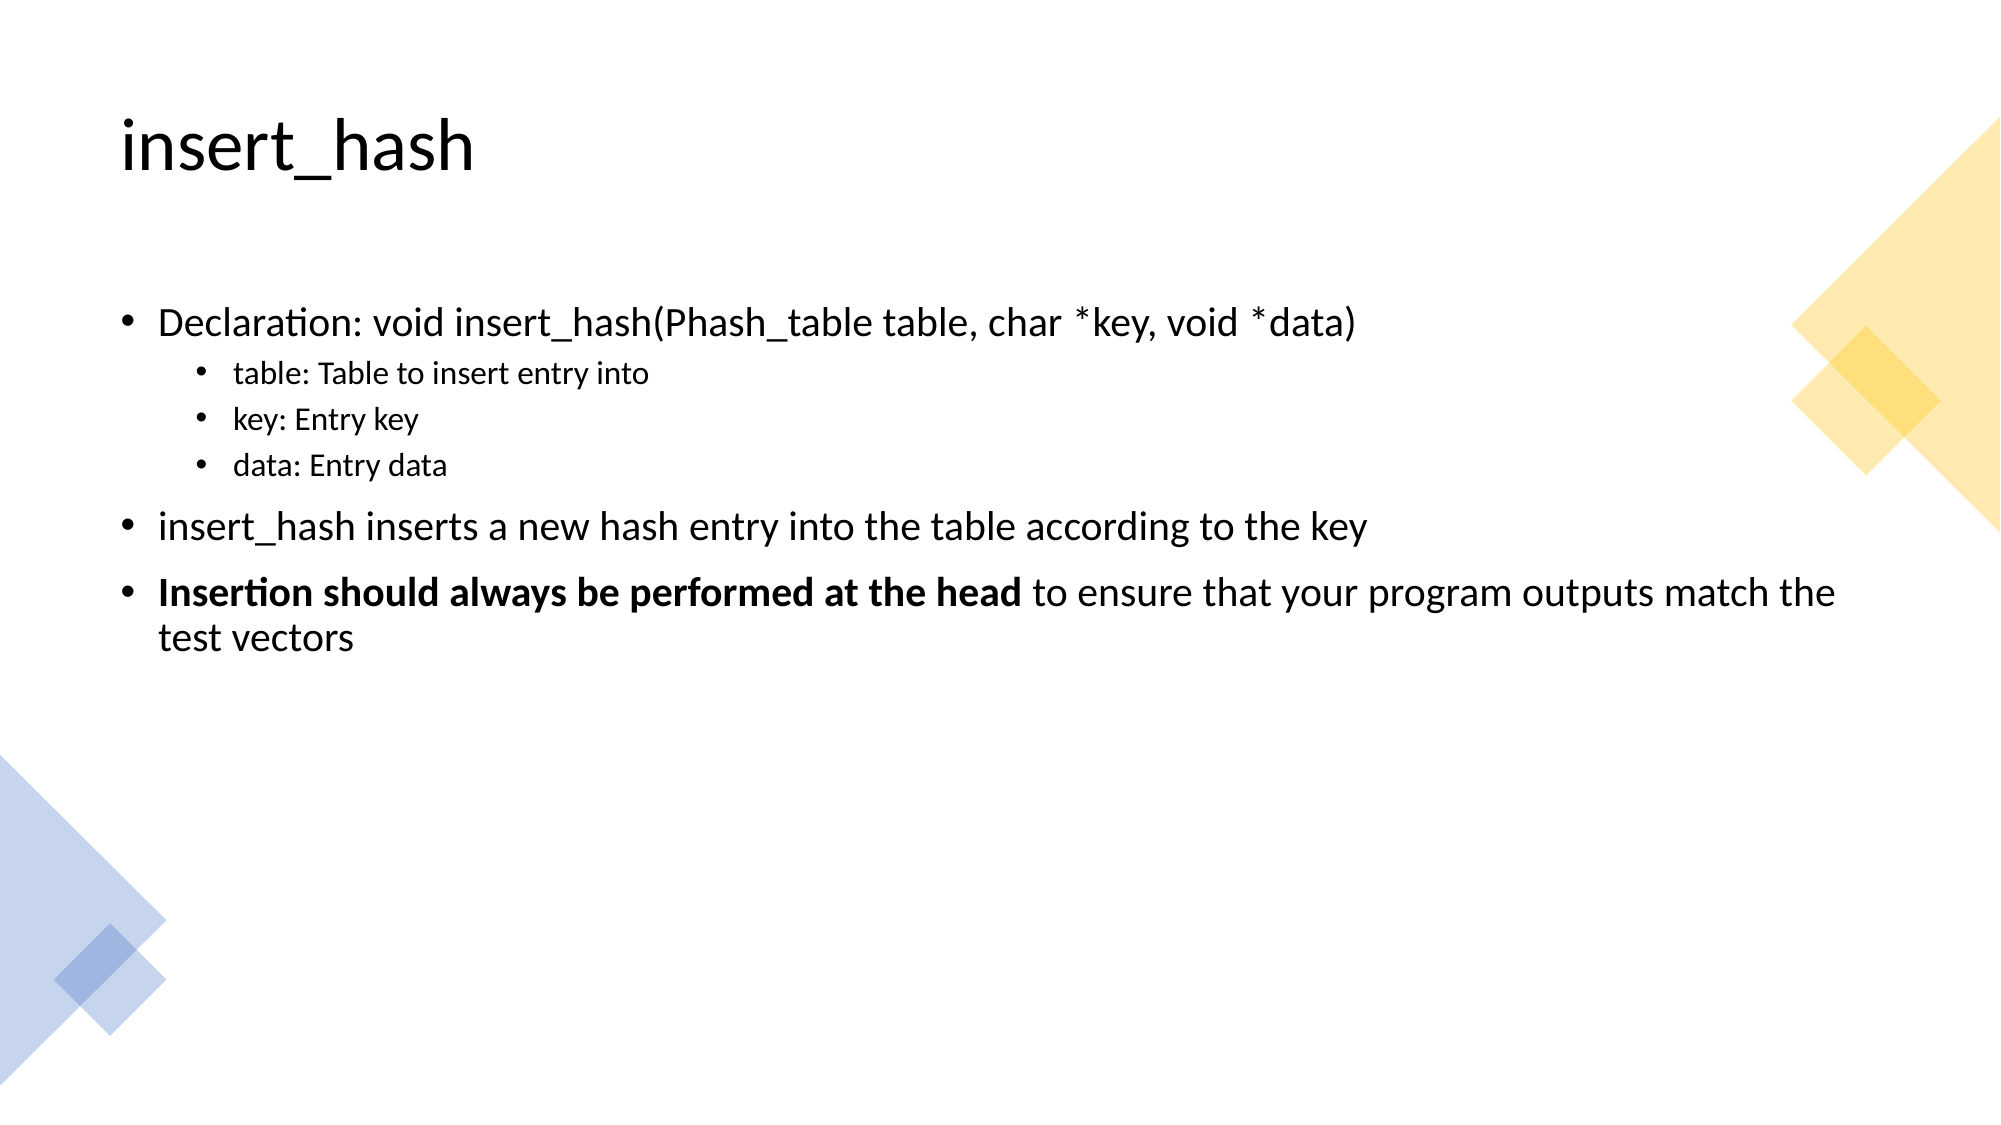

# insert_hash

Declaration: void insert_hash(Phash_table table, char *key, void *data)
table: Table to insert entry into
key: Entry key
data: Entry data
insert_hash inserts a new hash entry into the table according to the key
Insertion should always be performed at the head to ensure that your program outputs match the test vectors